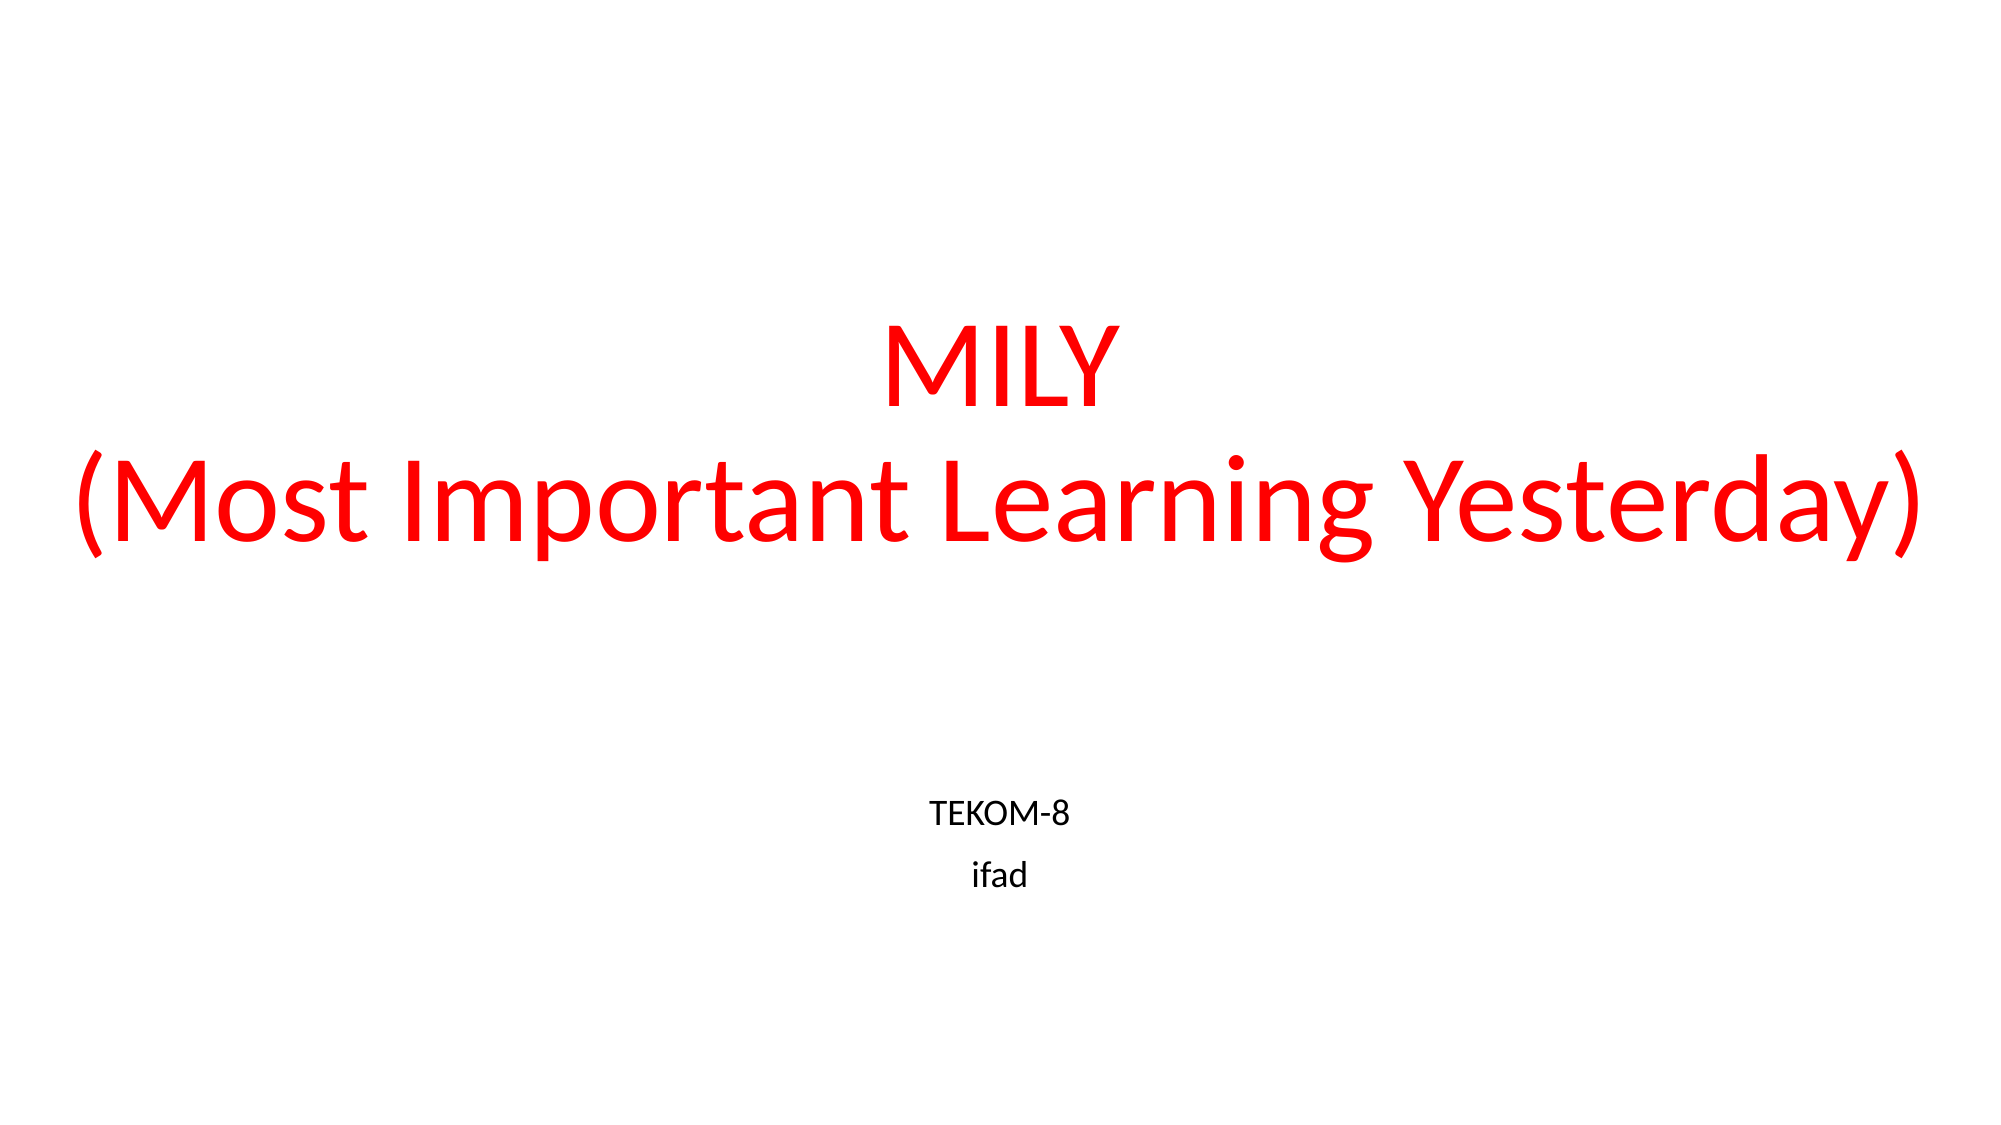

# MILY (Most Important Learning Yesterday)
TEKOM-8
ifad